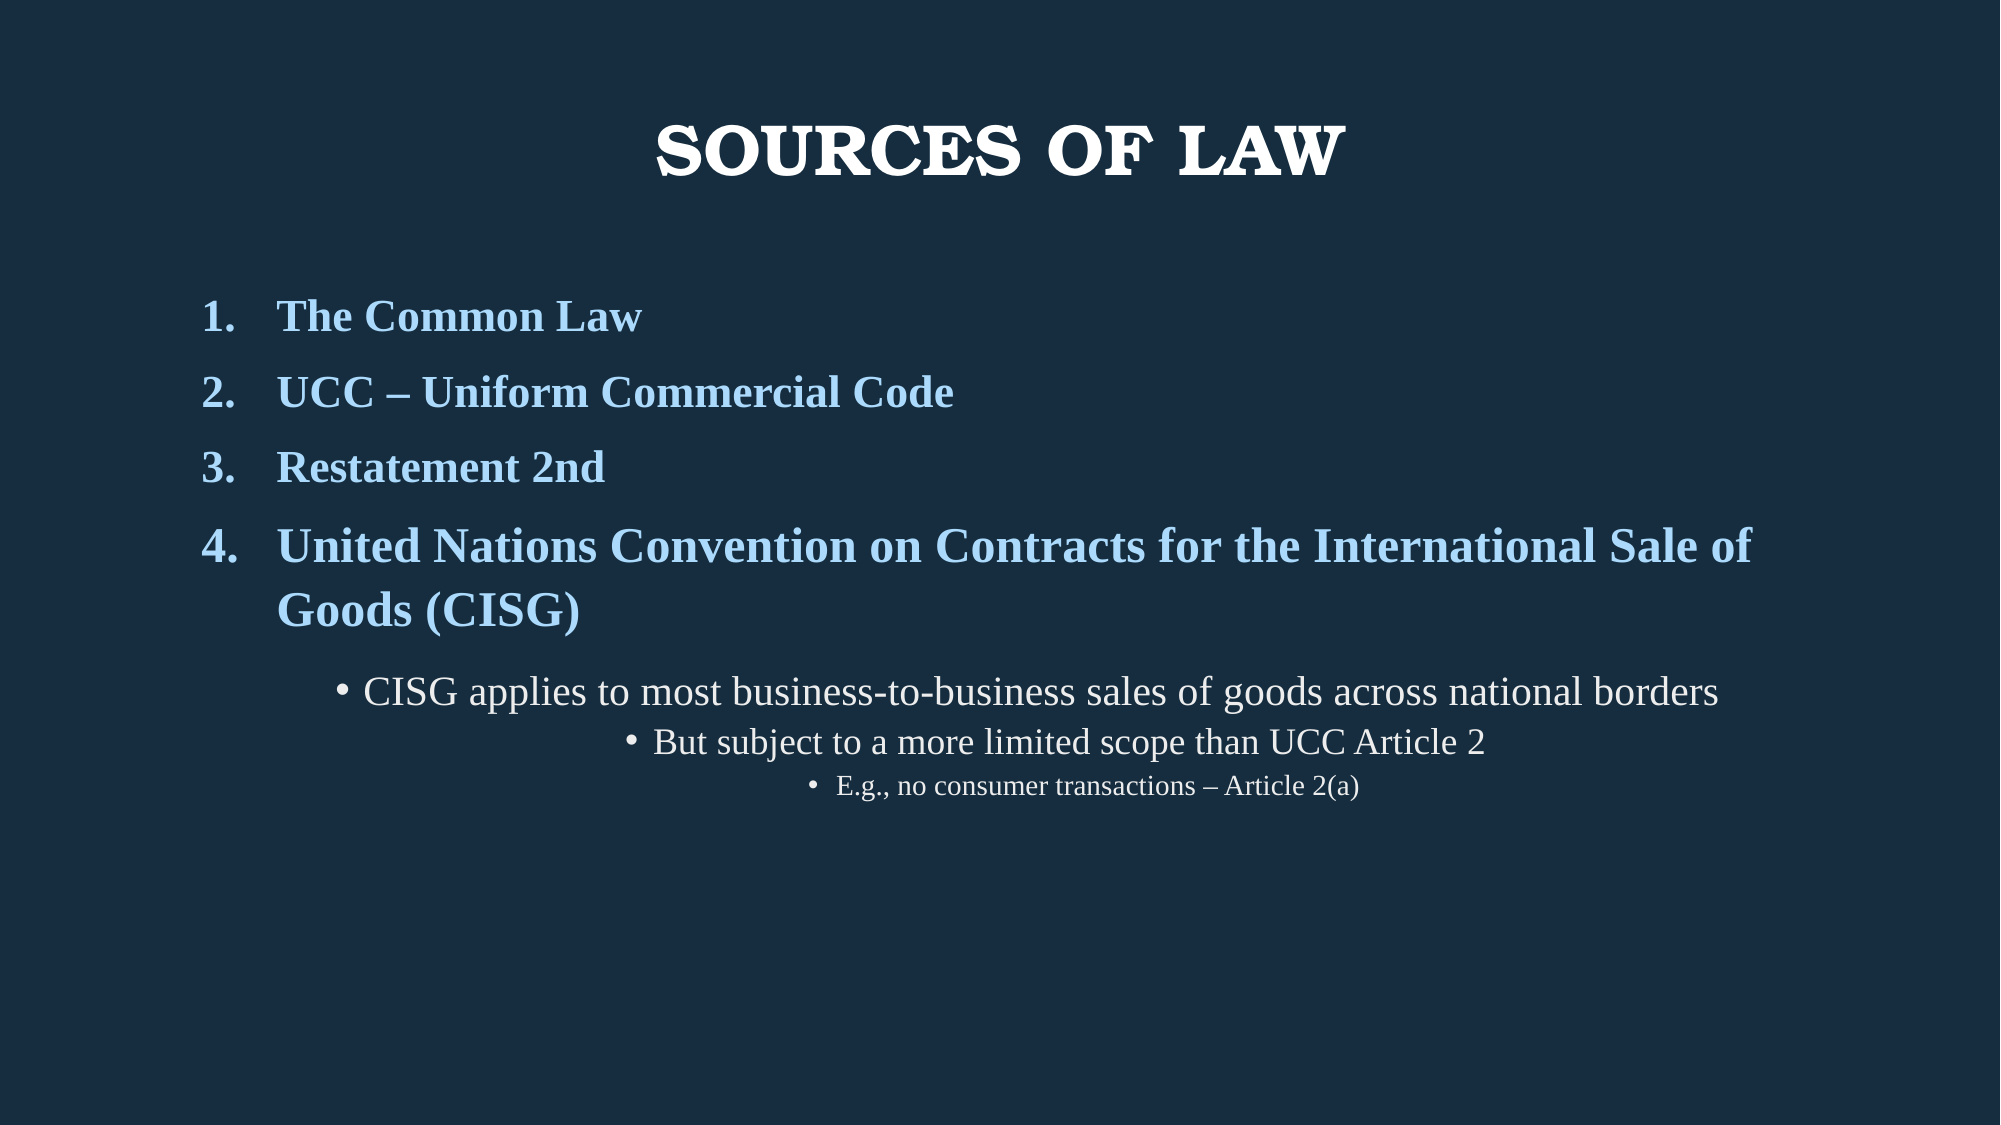

# Sources of Law
The Common Law
UCC – Uniform Commercial Code
Restatement 2nd
United Nations Convention on Contracts for the International Sale of Goods (CISG)
CISG applies to most business-to-business sales of goods across national borders
But subject to a more limited scope than UCC Article 2
E.g., no consumer transactions – Article 2(a)